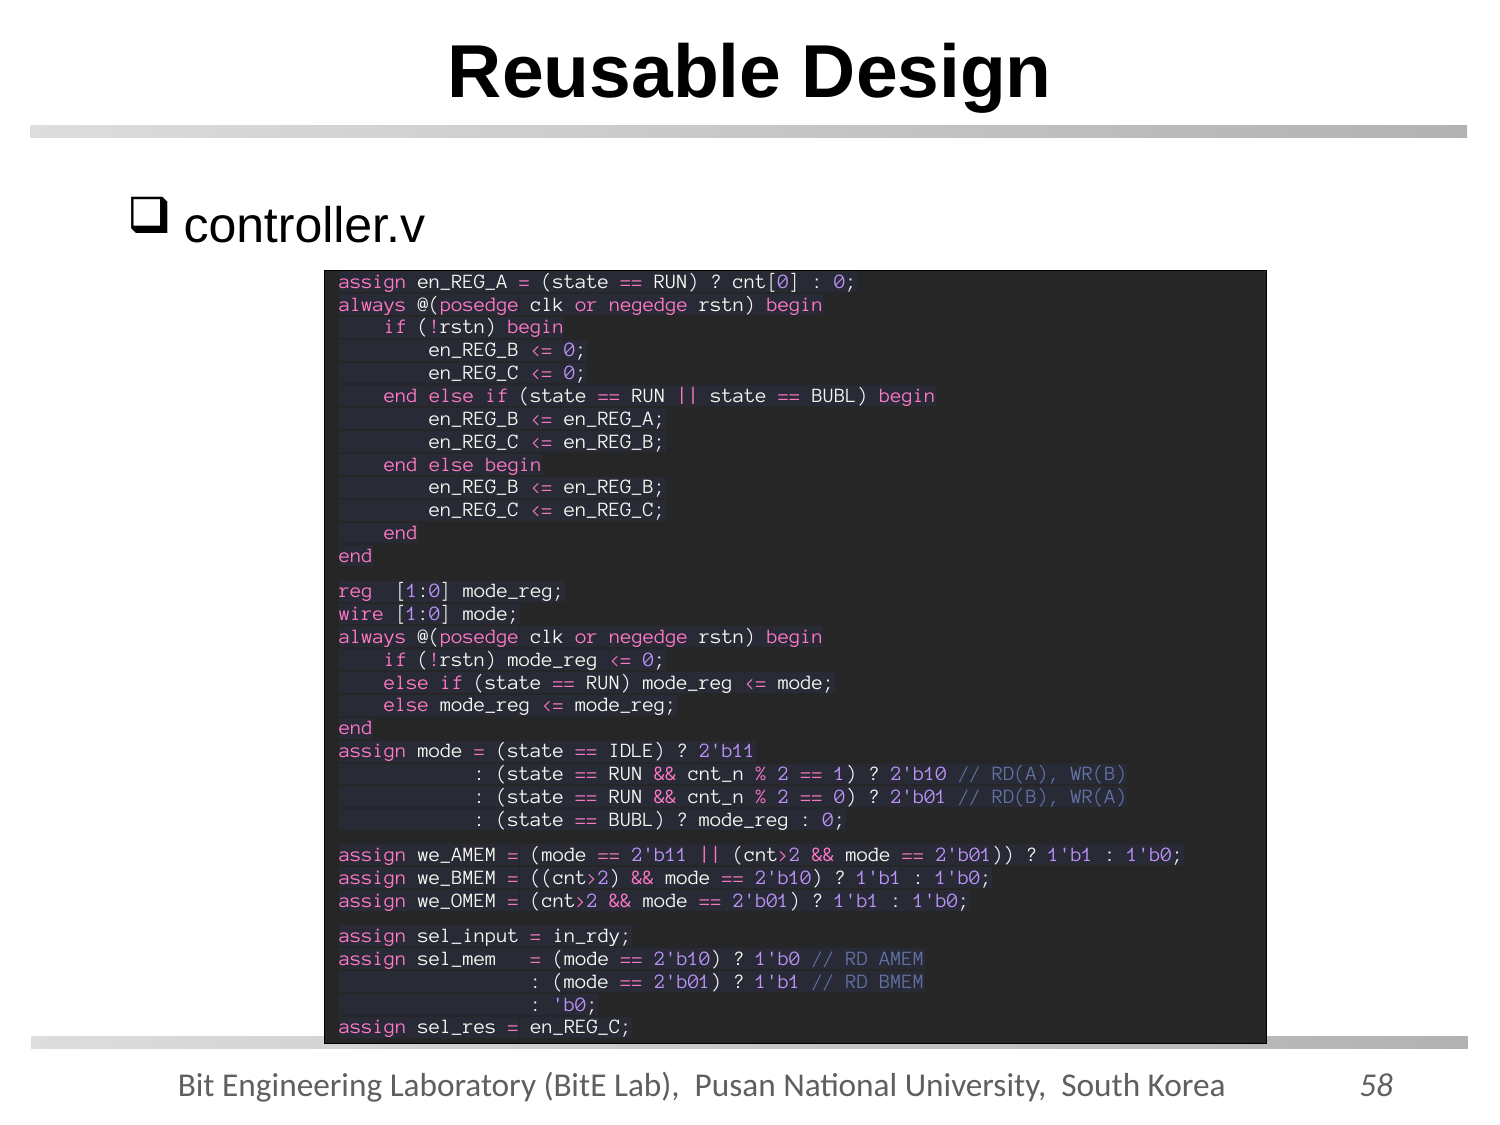

# Reusable Design
controller.v

assign en_REG_A = (state == RUN) ? cnt[0] : 0;
always @(posedge clk or negedge rstn) begin
    if (!rstn) begin
        en_REG_B <= 0;
        en_REG_C <= 0;
    end else if (state == RUN || state == BUBL) begin
        en_REG_B <= en_REG_A;
        en_REG_C <= en_REG_B;
    end else begin
        en_REG_B <= en_REG_B;
        en_REG_C <= en_REG_C;
    end
end
reg  [1:0] mode_reg;
wire [1:0] mode;
always @(posedge clk or negedge rstn) begin
    if (!rstn) mode_reg <= 0;
    else if (state == RUN) mode_reg <= mode;
    else mode_reg <= mode_reg;
end
assign mode = (state == IDLE) ? 2'b11
            : (state == RUN && cnt_n % 2 == 1) ? 2'b10 // RD(A), WR(B)
            : (state == RUN && cnt_n % 2 == 0) ? 2'b01 // RD(B), WR(A)
            : (state == BUBL) ? mode_reg : 0;
assign we_AMEM = (mode == 2'b11 || (cnt>2 && mode == 2'b01)) ? 1'b1 : 1'b0;
assign we_BMEM = ((cnt>2) && mode == 2'b10) ? 1'b1 : 1'b0;
assign we_OMEM = (cnt>2 && mode == 2'b01) ? 1'b1 : 1'b0;
assign sel_input = in_rdy;
assign sel_mem   = (mode == 2'b10) ? 1'b0 // RD AMEM
                 : (mode == 2'b01) ? 1'b1 // RD BMEM
                 : 'b0;
assign sel_res = en_REG_C;